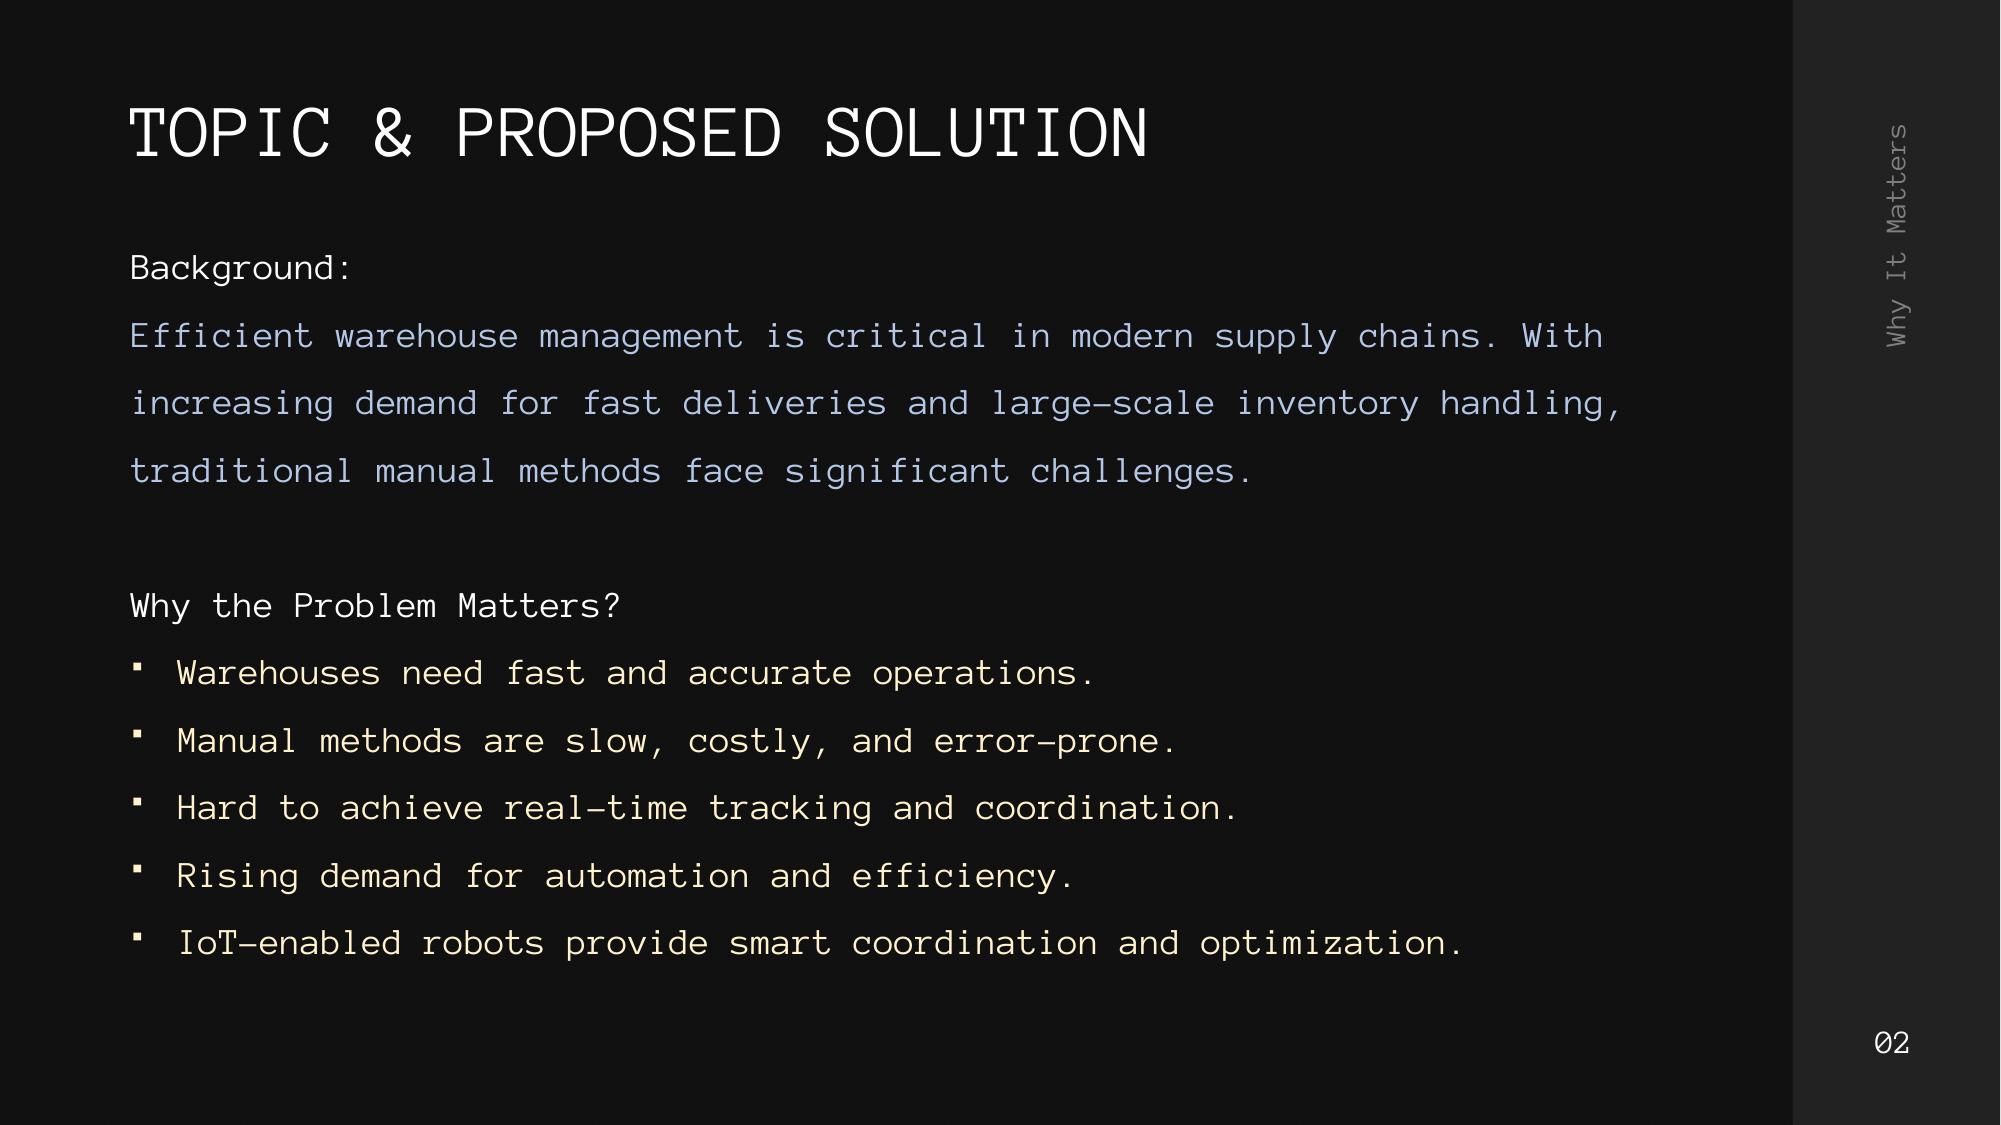

TOPIC & PROPOSED SOLUTION
Background:
Efficient warehouse management is critical in modern supply chains. With increasing demand for fast deliveries and large-scale inventory handling, traditional manual methods face significant challenges.

Why the Problem Matters?
Warehouses need fast and accurate operations.
Manual methods are slow, costly, and error-prone.
Hard to achieve real-time tracking and coordination.
Rising demand for automation and efficiency.
IoT-enabled robots provide smart coordination and optimization.
Why It Matters
02